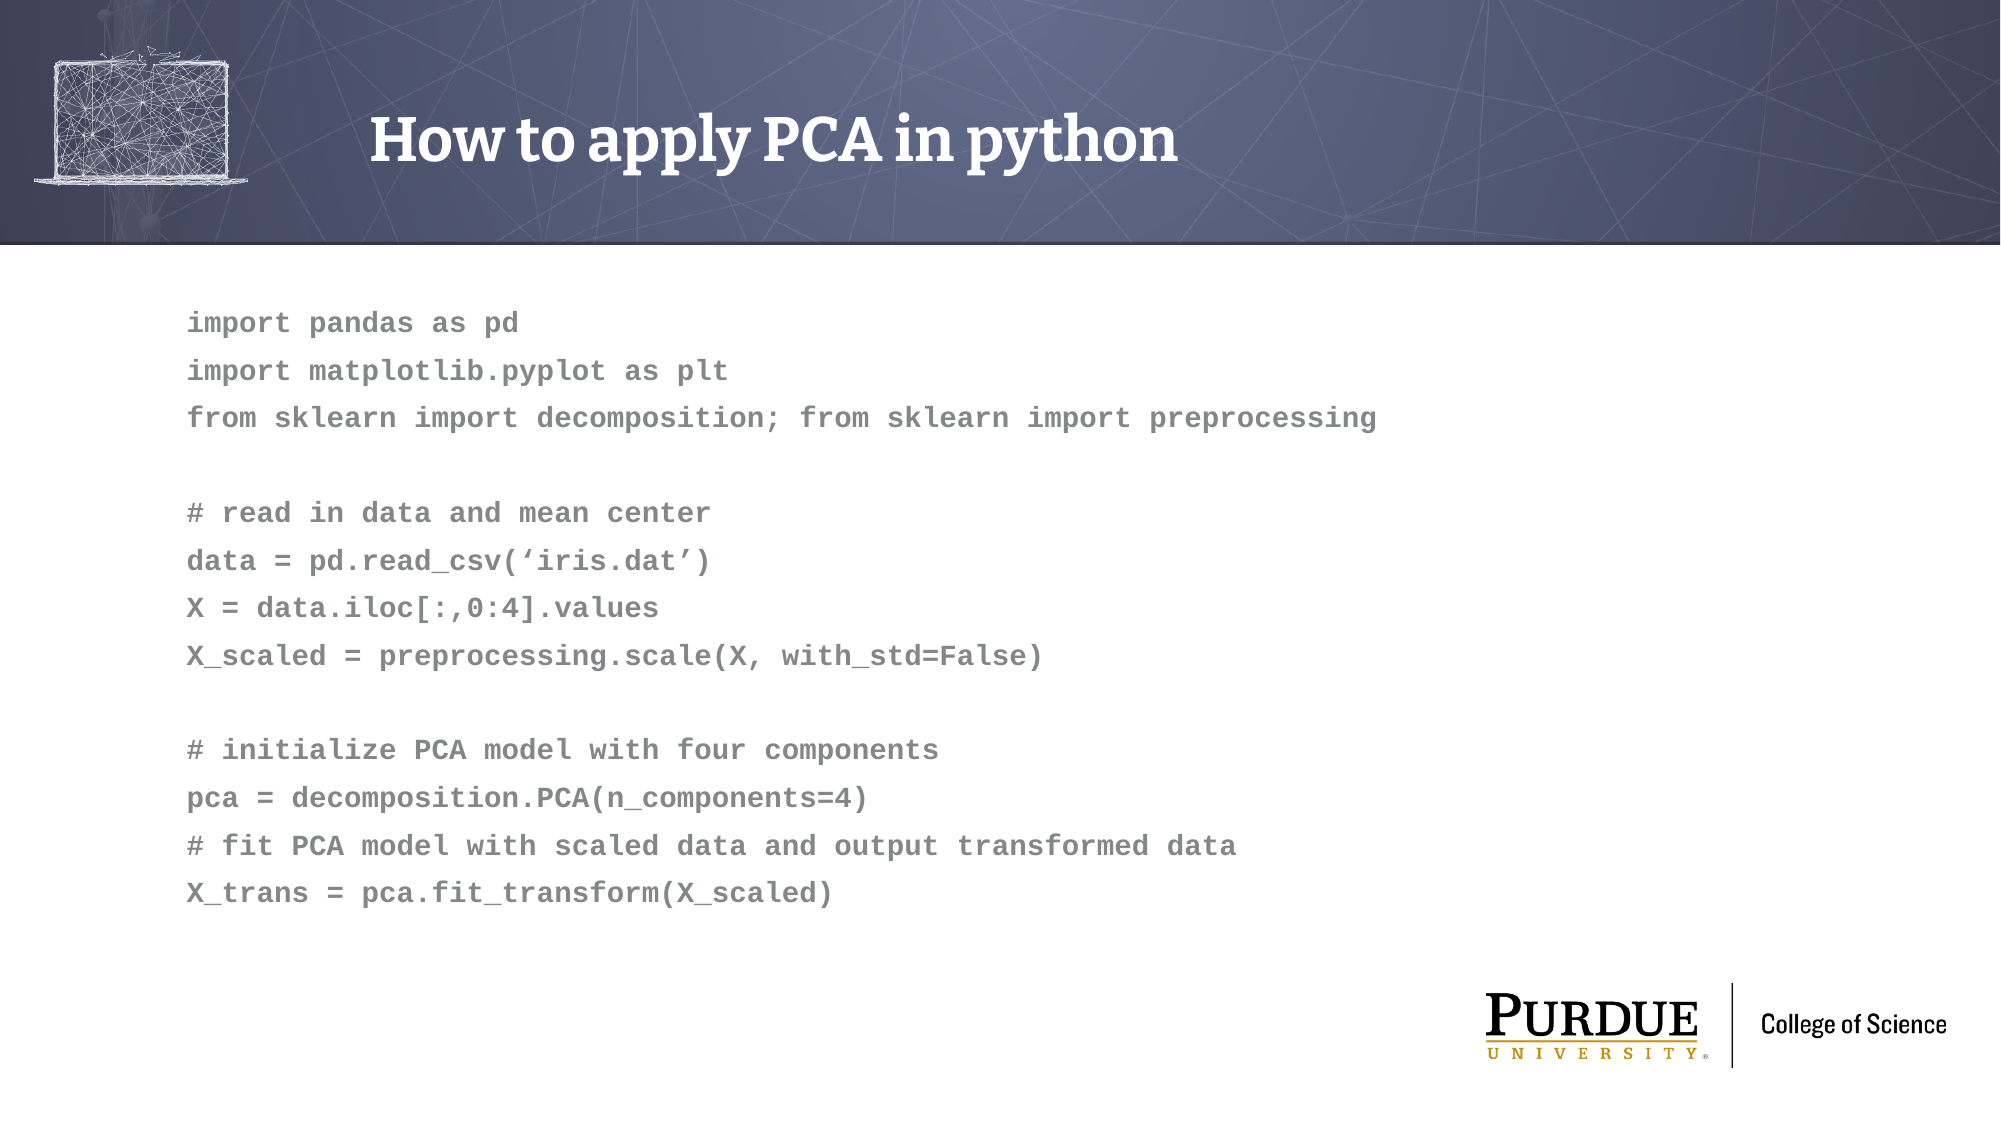

# How to apply PCA in python
import pandas as pd
import matplotlib.pyplot as plt
from sklearn import decomposition; from sklearn import preprocessing

# read in data and mean center
data = pd.read_csv(‘iris.dat’)
X = data.iloc[:,0:4].values
X_scaled = preprocessing.scale(X, with_std=False)

# initialize PCA model with four components
pca = decomposition.PCA(n_components=4)
# fit PCA model with scaled data and output transformed data
X_trans = pca.fit_transform(X_scaled)